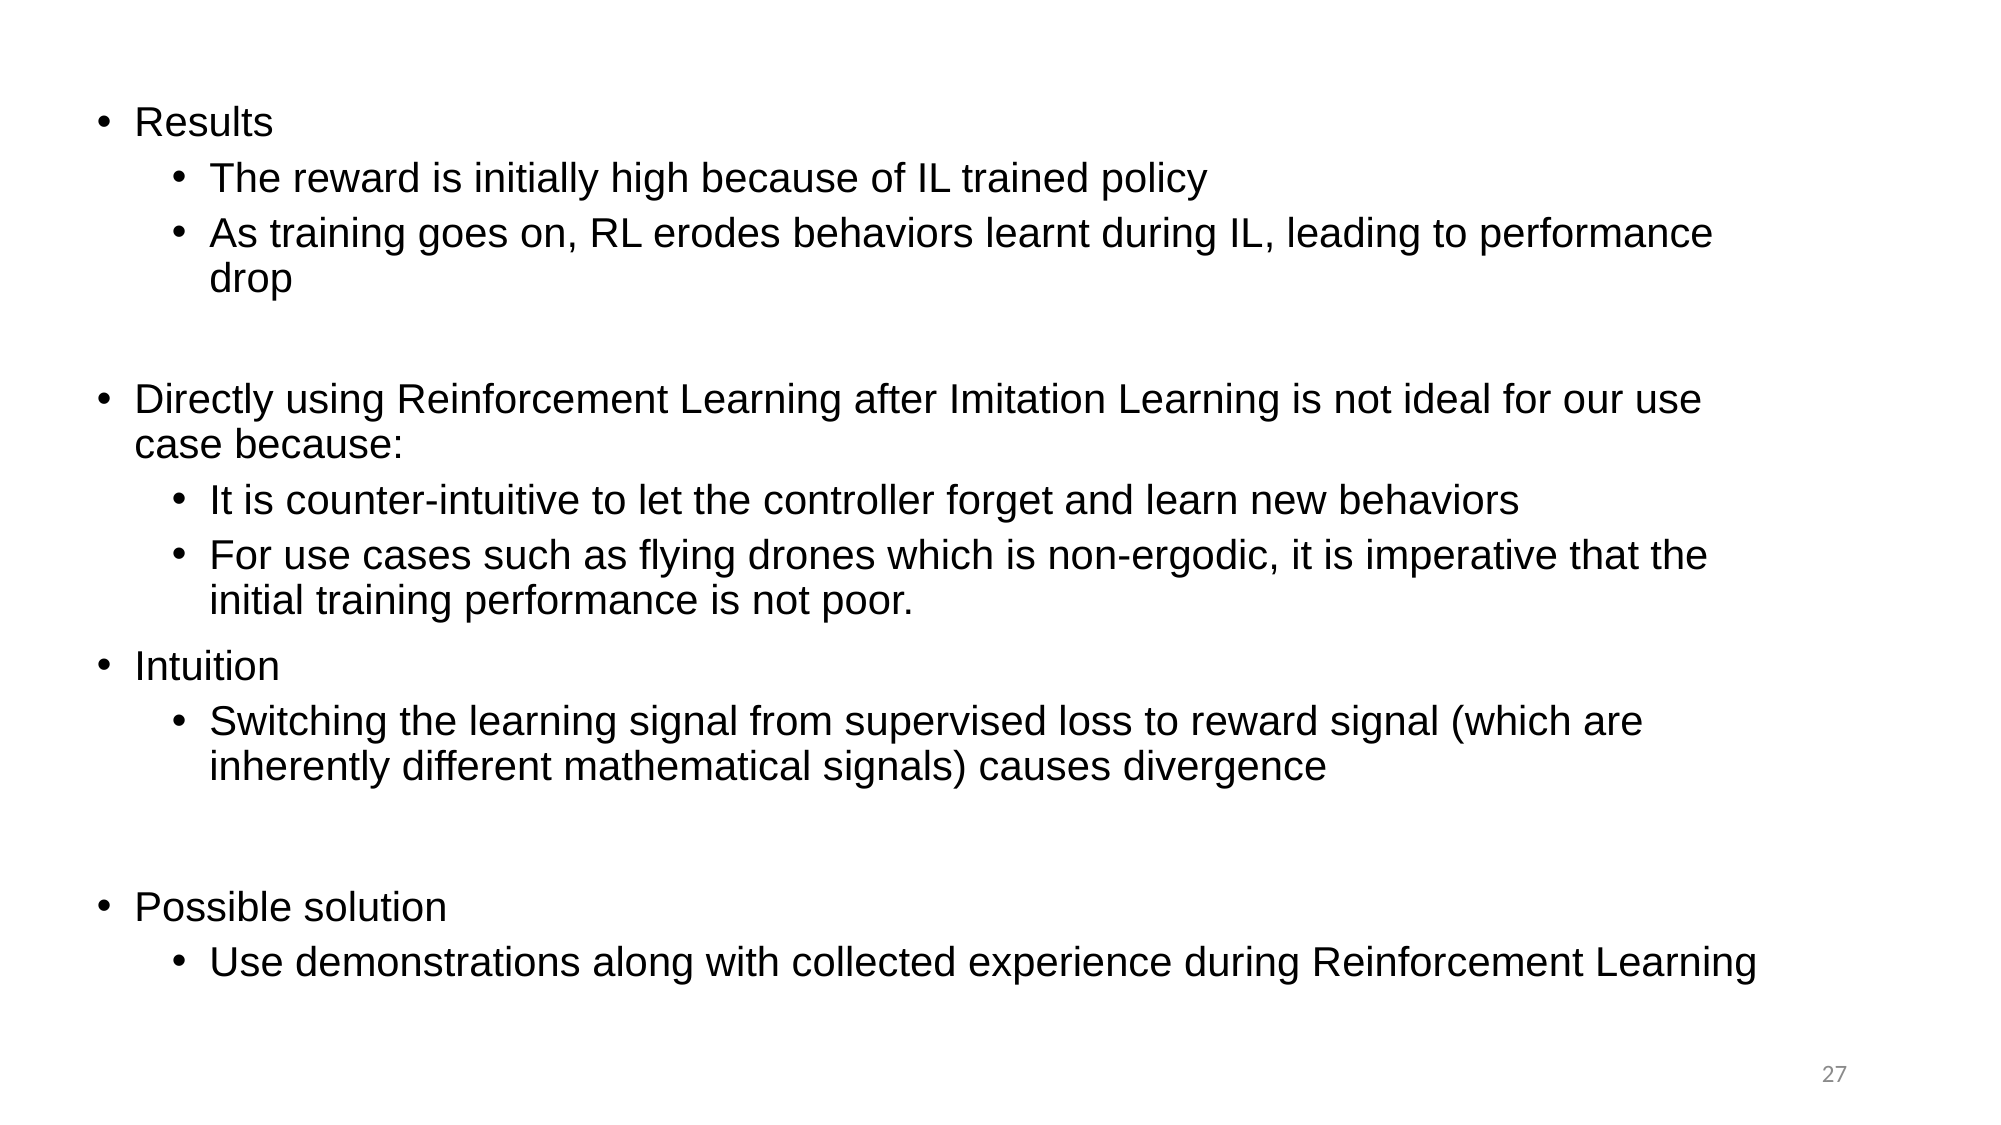

Results
The reward is initially high because of IL trained policy
As training goes on, RL erodes behaviors learnt during IL, leading to performance drop

Directly using Reinforcement Learning after Imitation Learning is not ideal for our use case because:
It is counter-intuitive to let the controller forget and learn new behaviors
For use cases such as flying drones which is non-ergodic, it is imperative that the initial training performance is not poor.
Intuition
Switching the learning signal from supervised loss to reward signal (which are inherently different mathematical signals) causes divergence

Possible solution
Use demonstrations along with collected experience during Reinforcement Learning
27